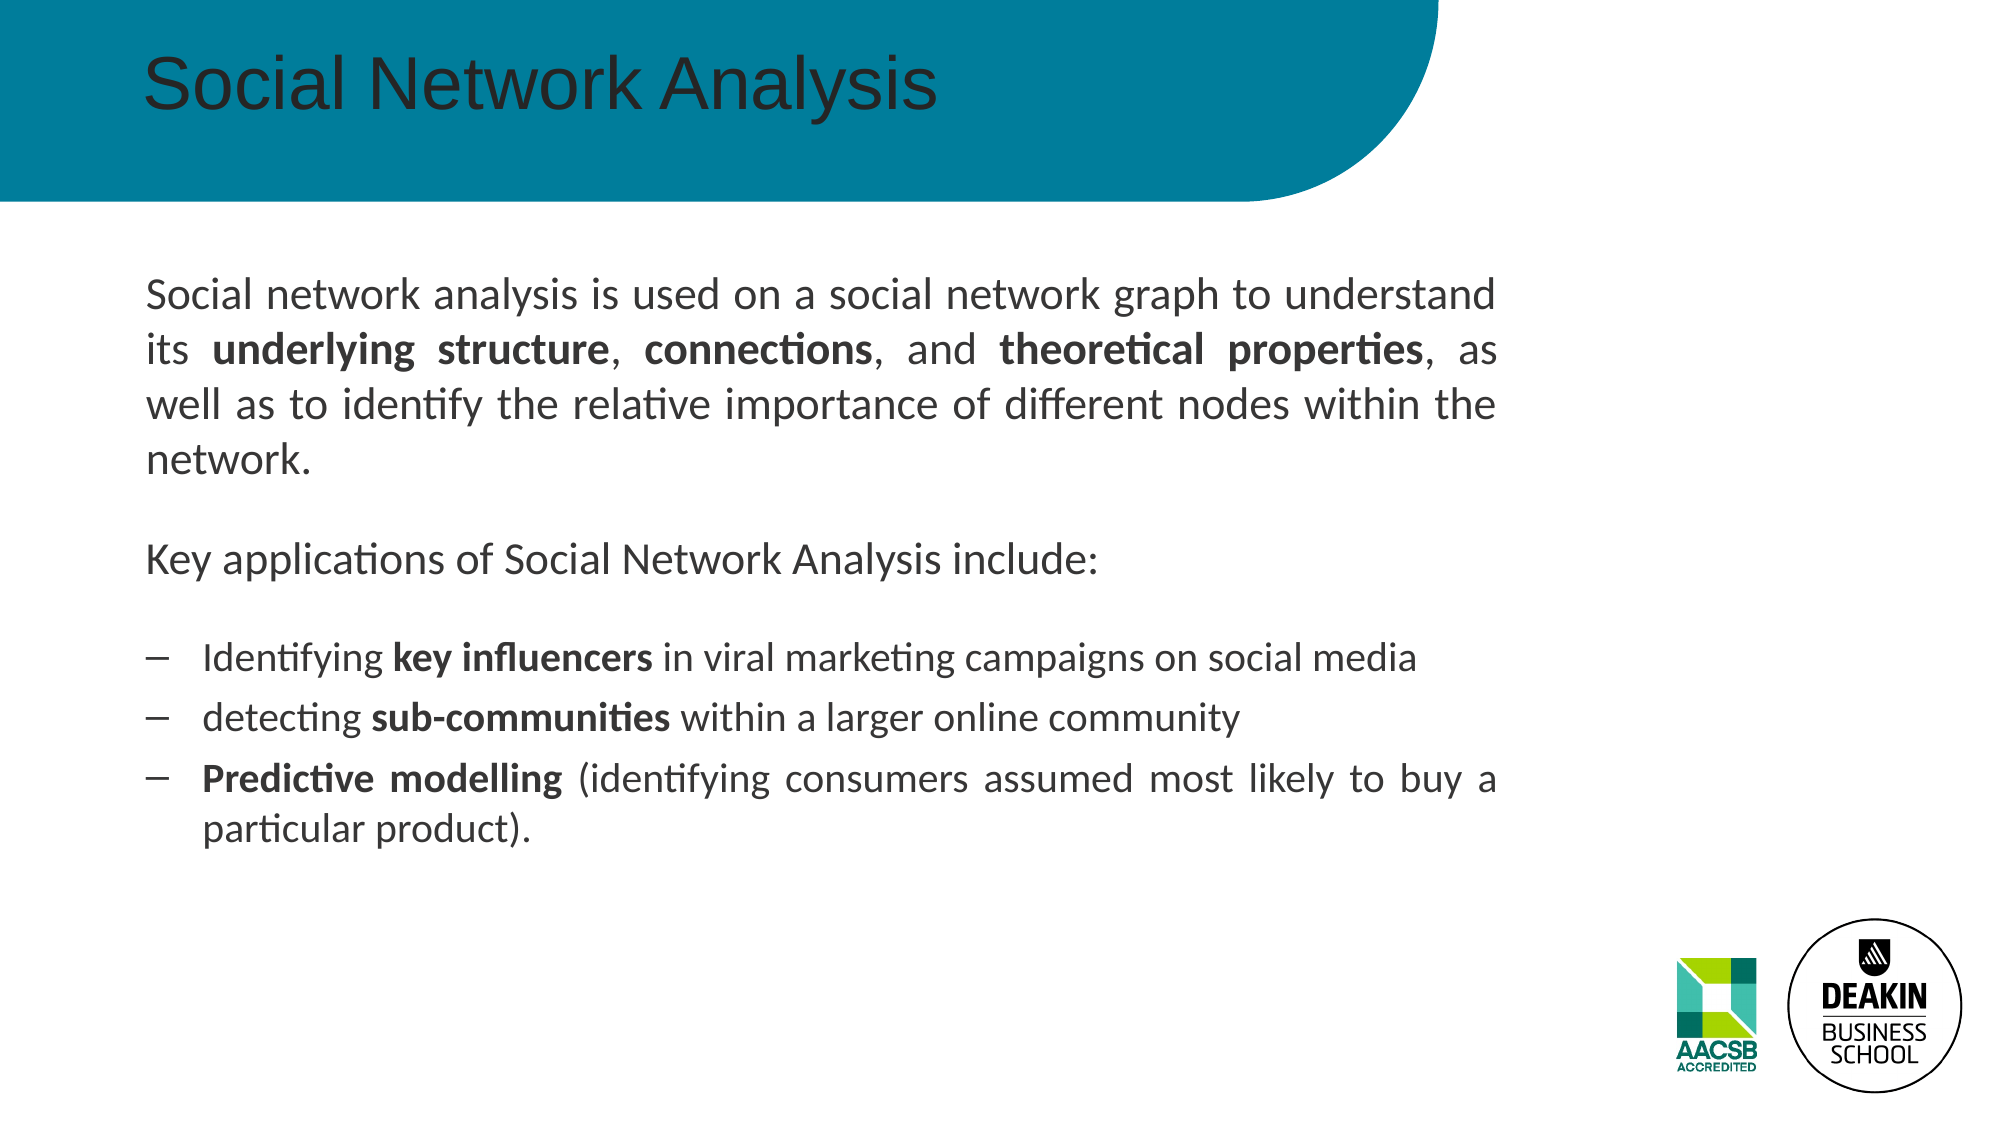

# Social Network Analysis
Social network analysis is used on a social network graph to understand its underlying structure, connections, and theoretical properties, as well as to identify the relative importance of different nodes within the network.

Key applications of Social Network Analysis include:

Identifying key influencers in viral marketing campaigns on social media
detecting sub-communities within a larger online community
Predictive modelling (identifying consumers assumed most likely to buy a particular product).